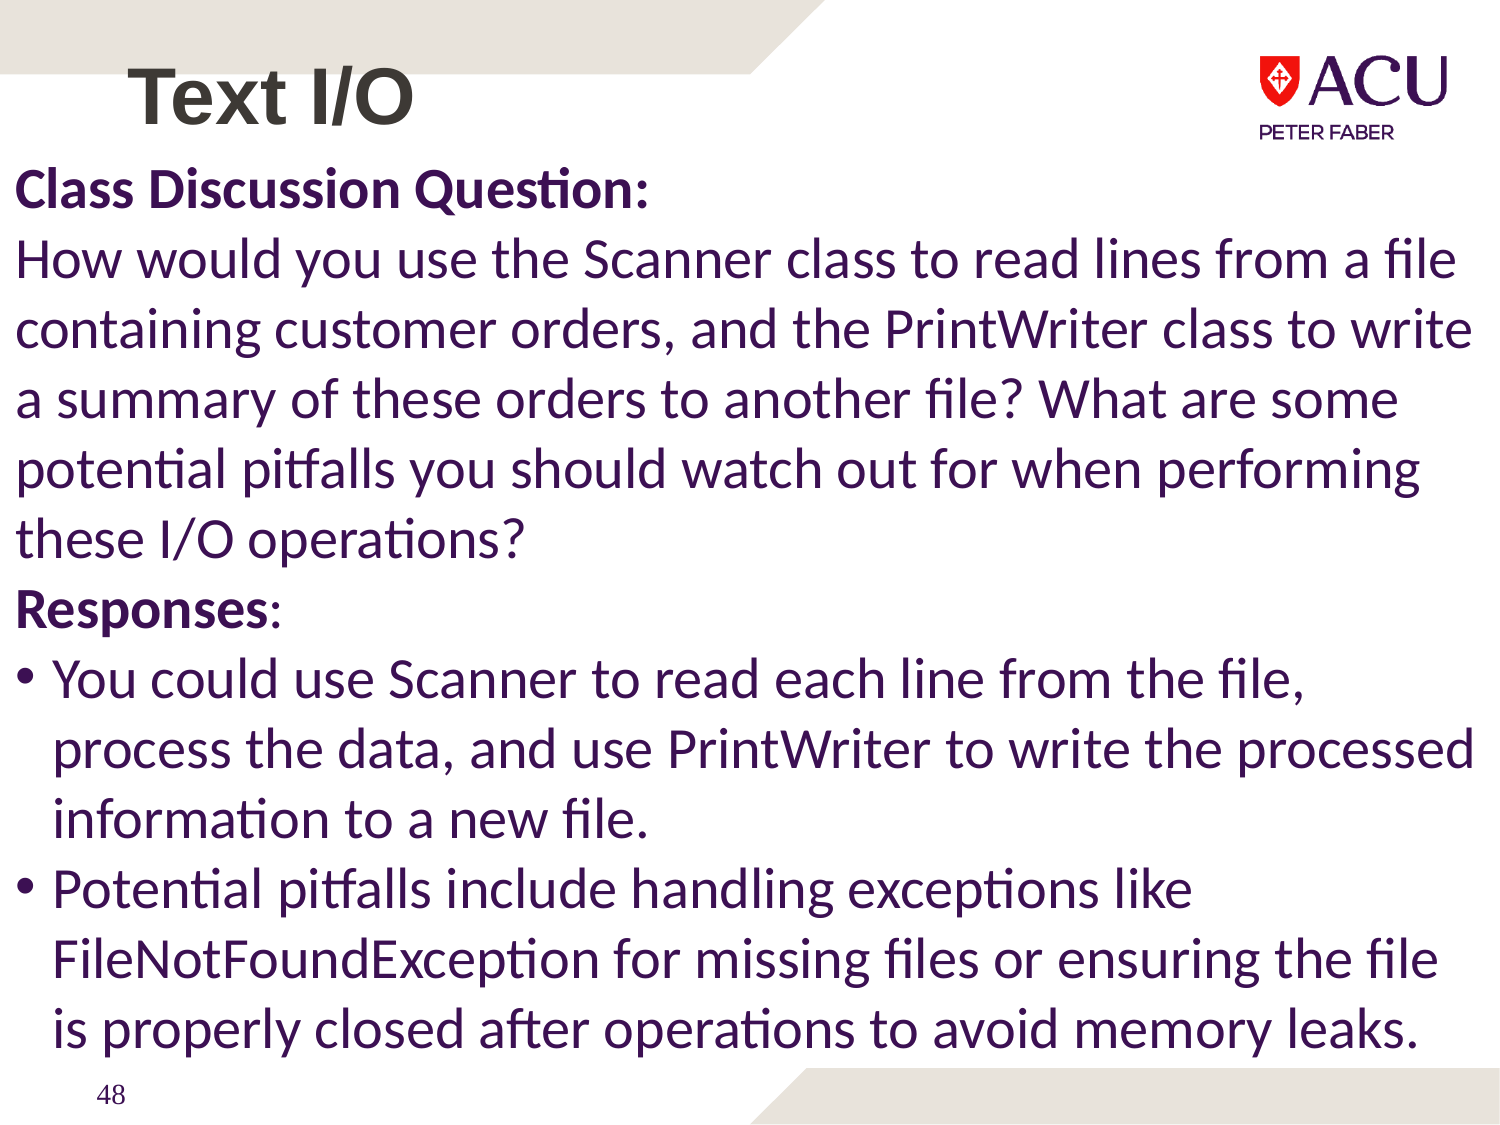

# Text I/O
Class Discussion Question:
How would you use the Scanner class to read lines from a file containing customer orders, and the PrintWriter class to write a summary of these orders to another file? What are some potential pitfalls you should watch out for when performing these I/O operations?
Responses:
You could use Scanner to read each line from the file, process the data, and use PrintWriter to write the processed information to a new file.
Potential pitfalls include handling exceptions like FileNotFoundException for missing files or ensuring the file is properly closed after operations to avoid memory leaks.

48